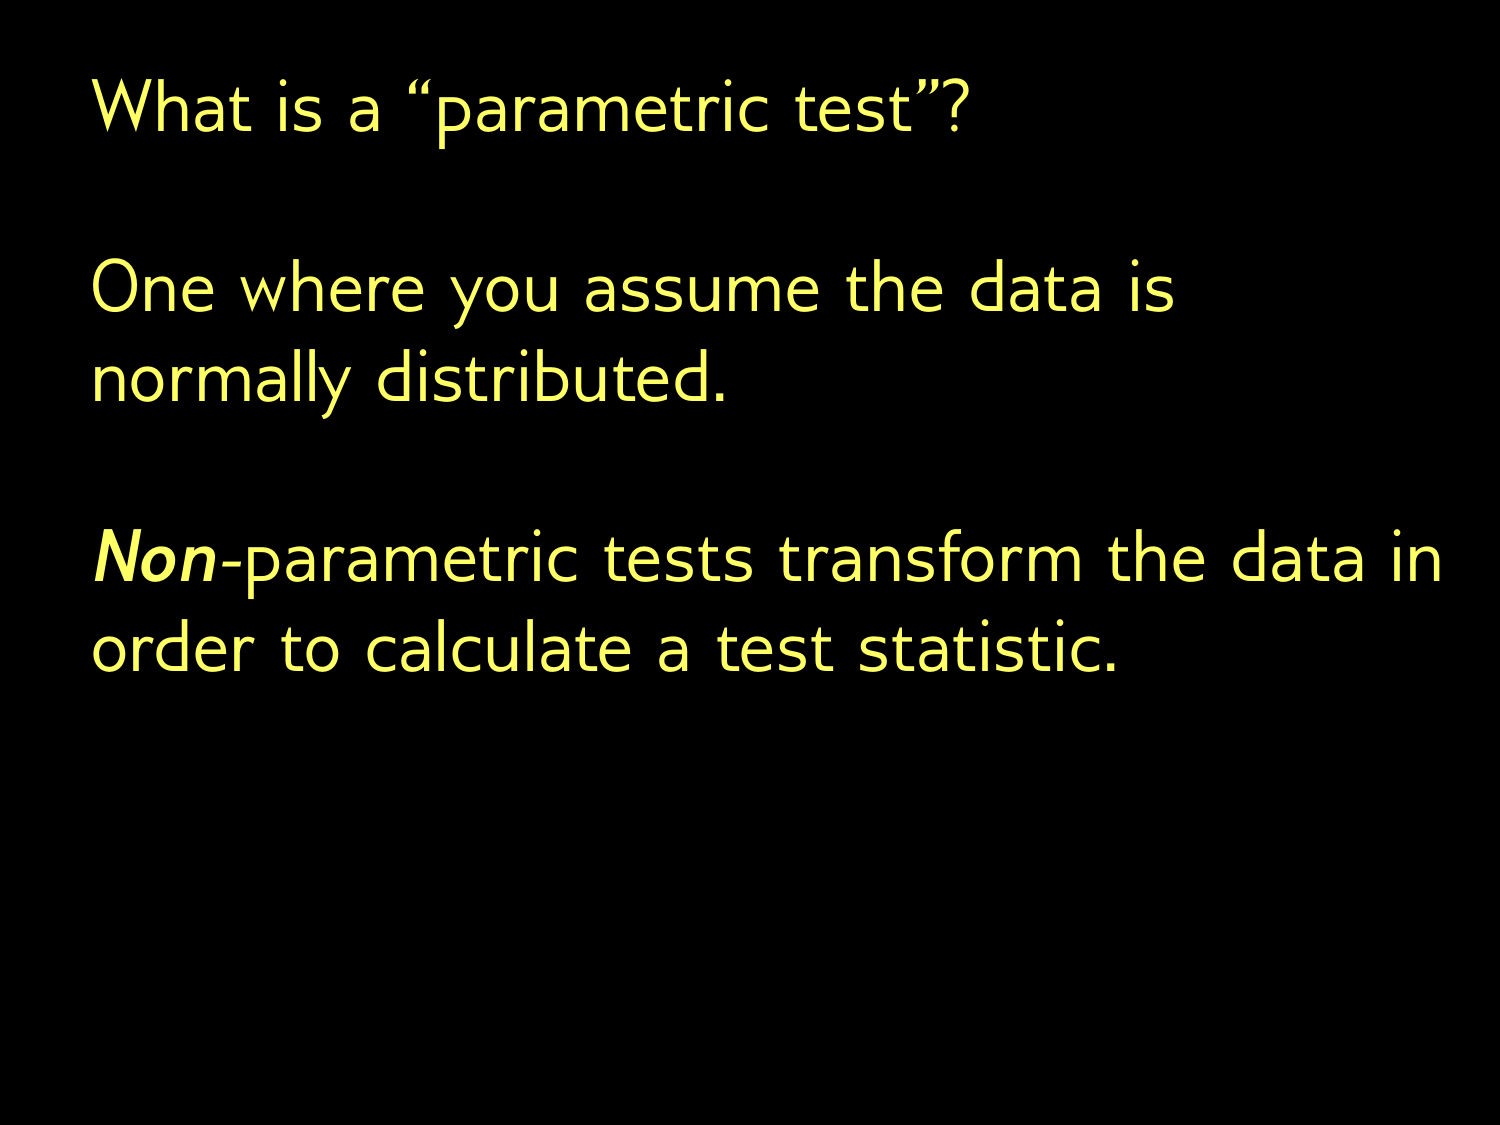

What is a “parametric test”?

One where you assume the data is normally distributed.

Non-parametric tests transform the data in order to calculate a test statistic.